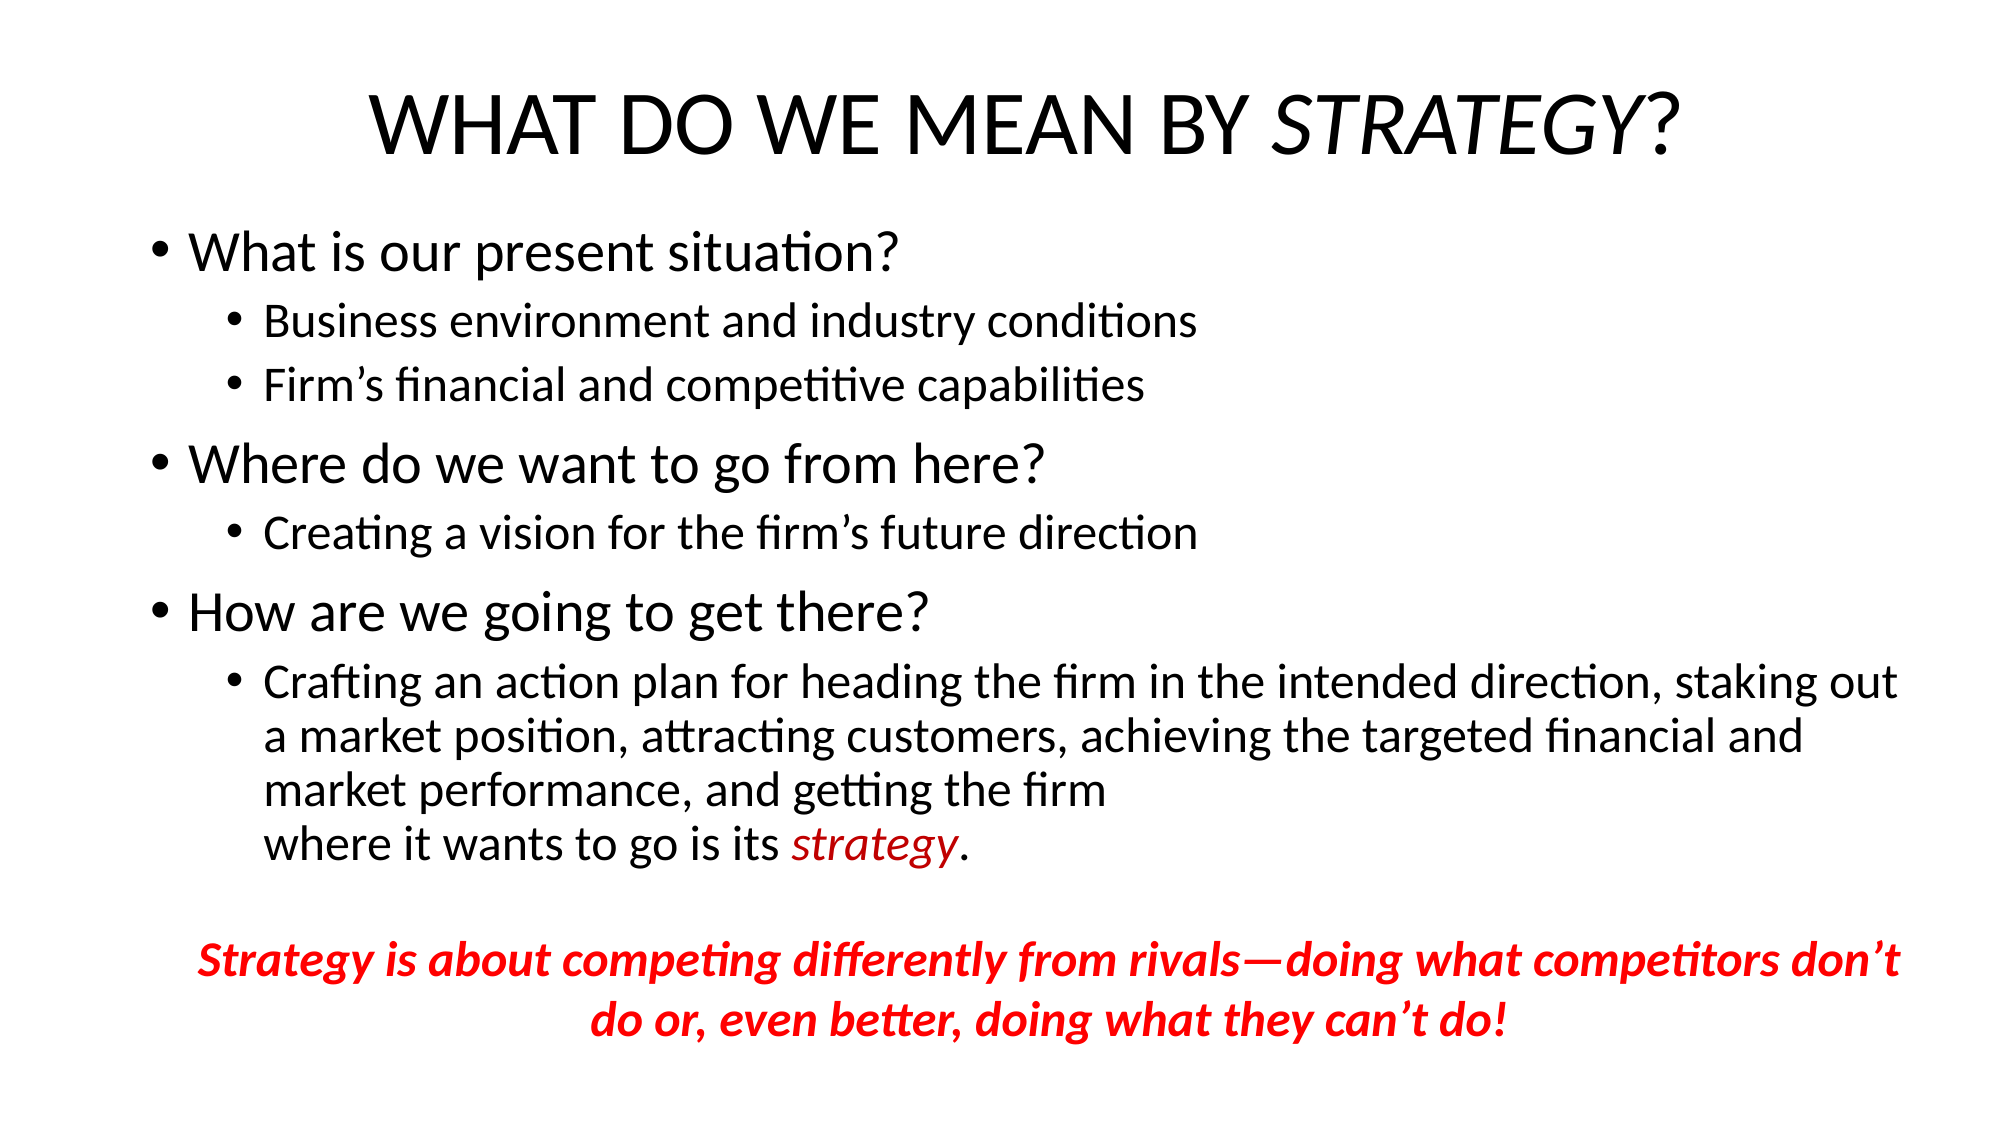

# WHAT DO WE MEAN BY STRATEGY?
What is our present situation?
Business environment and industry conditions
Firm’s financial and competitive capabilities
Where do we want to go from here?
Creating a vision for the firm’s future direction
How are we going to get there?
Crafting an action plan for heading the firm in the intended direction, staking out a market position, attracting customers, achieving the targeted financial and market performance, and getting the firm
where it wants to go is its strategy.
Strategy is about competing differently from rivals—doing what competitors don’t do or, even better, doing what they can’t do!